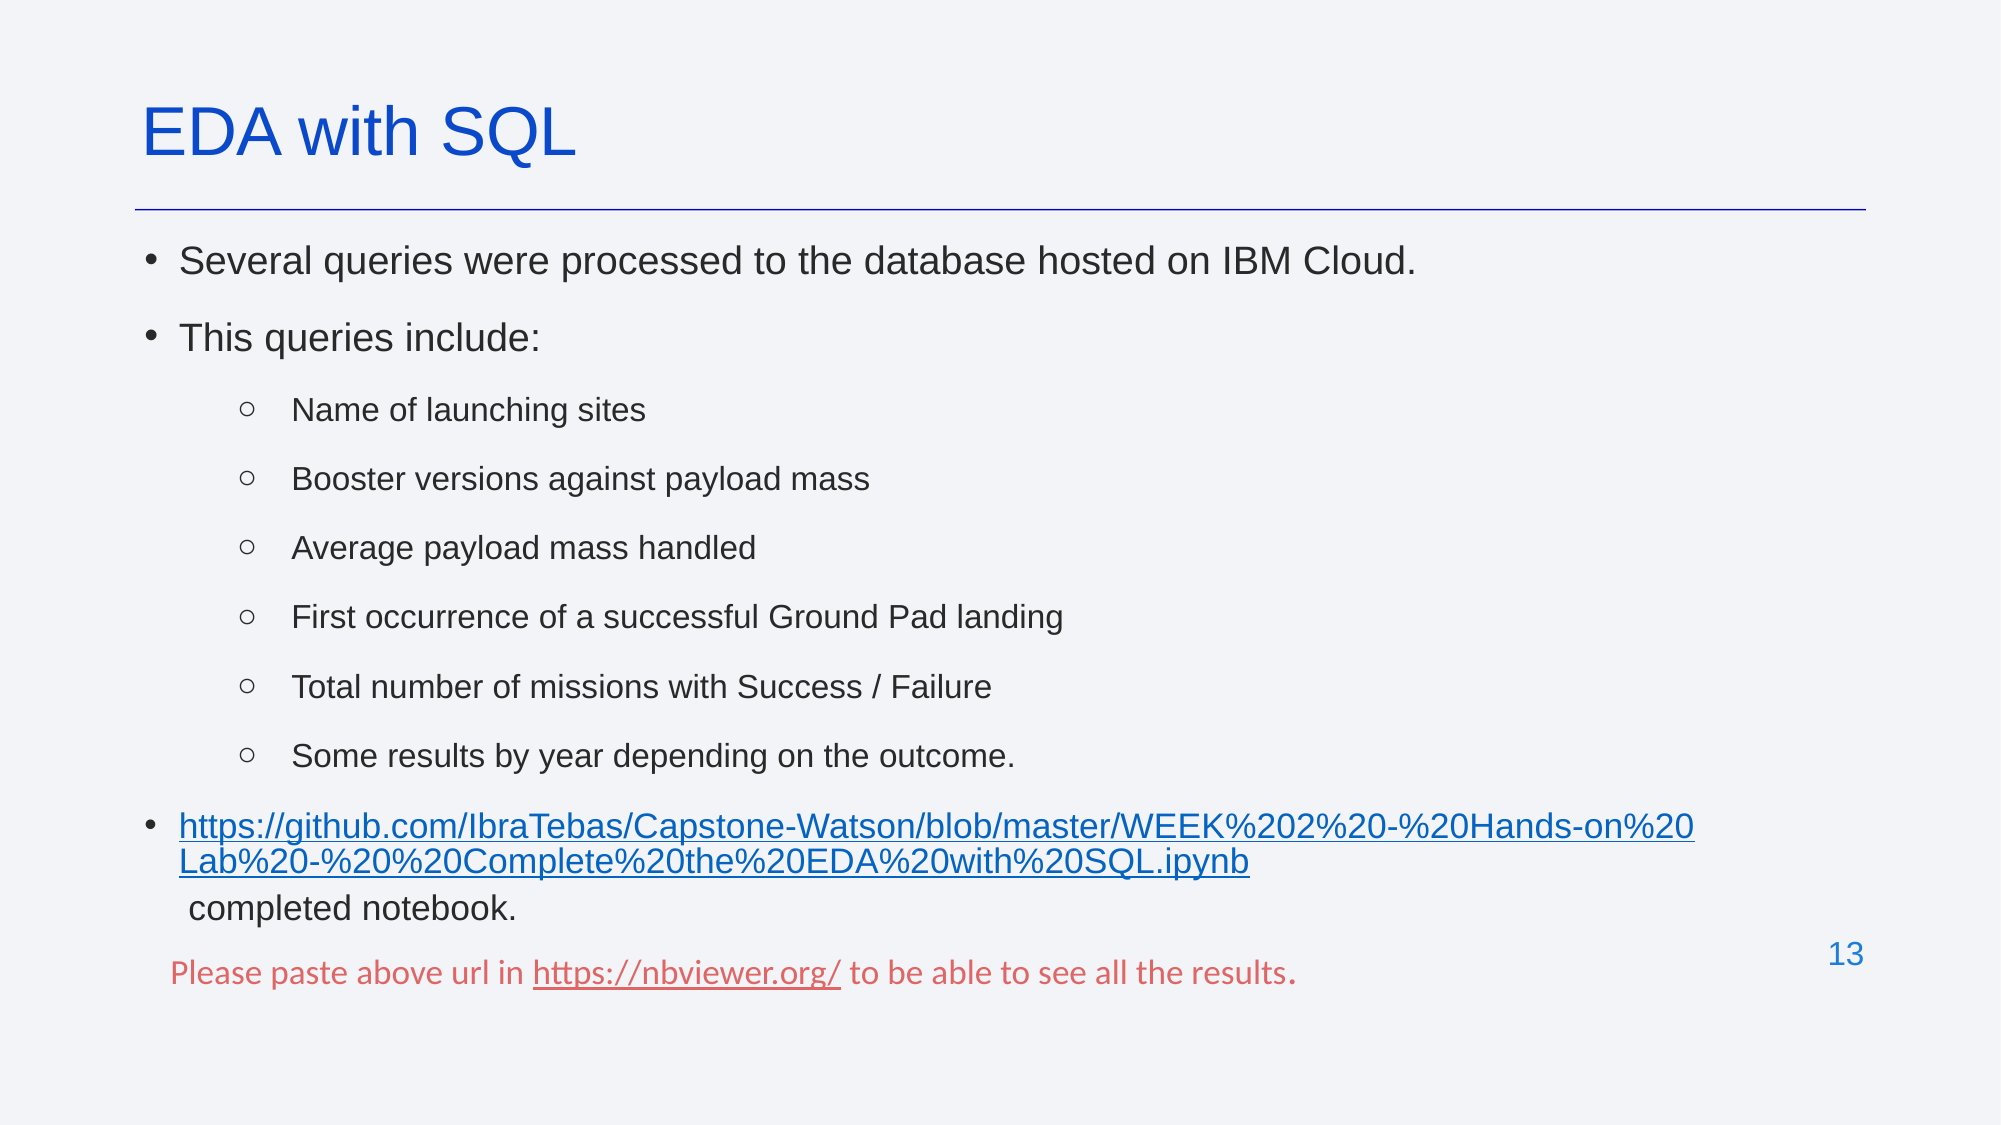

EDA with SQL
Several queries were processed to the database hosted on IBM Cloud.
This queries include:
Name of launching sites
Booster versions against payload mass
Average payload mass handled
First occurrence of a successful Ground Pad landing
Total number of missions with Success / Failure
Some results by year depending on the outcome.
https://github.com/IbraTebas/Capstone-Watson/blob/master/WEEK%202%20-%20Hands-on%20Lab%20-%20%20Complete%20the%20EDA%20with%20SQL.ipynb completed notebook.
Please paste above url in https://nbviewer.org/ to be able to see all the results.

13